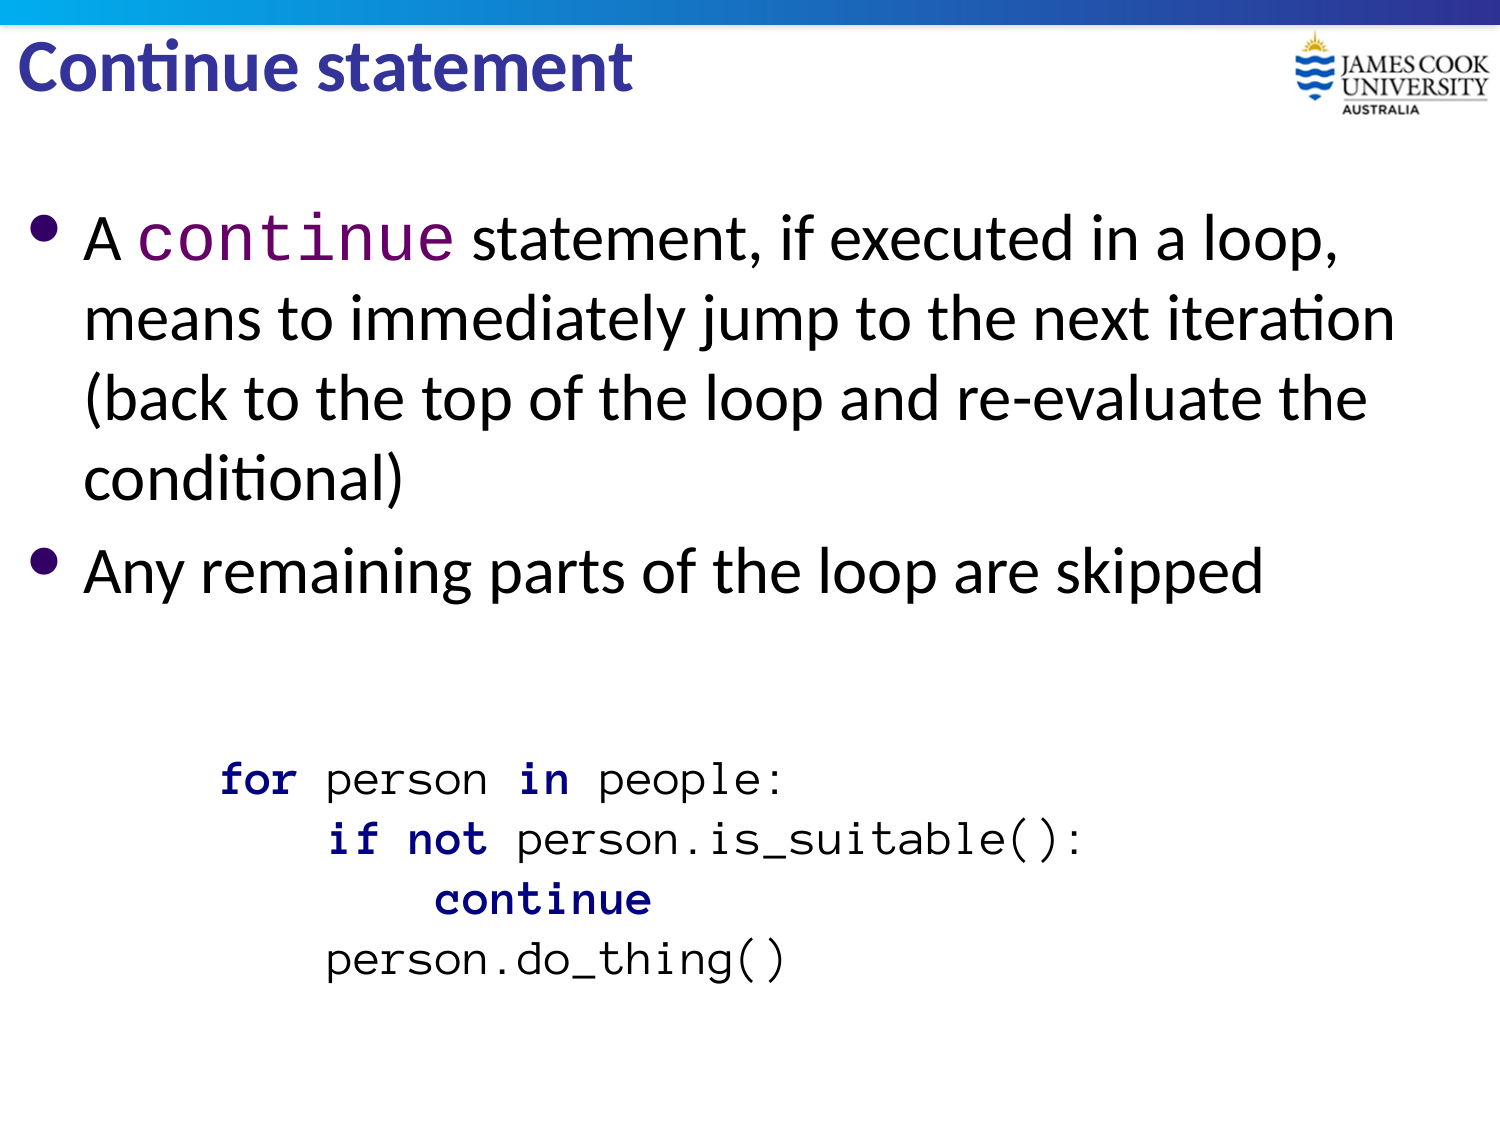

# Continue statement
A continue statement, if executed in a loop, means to immediately jump to the next iteration (back to the top of the loop and re-evaluate the conditional)
Any remaining parts of the loop are skipped
for person in people:
    if not person.is_suitable():
        continue
    person.do_thing()